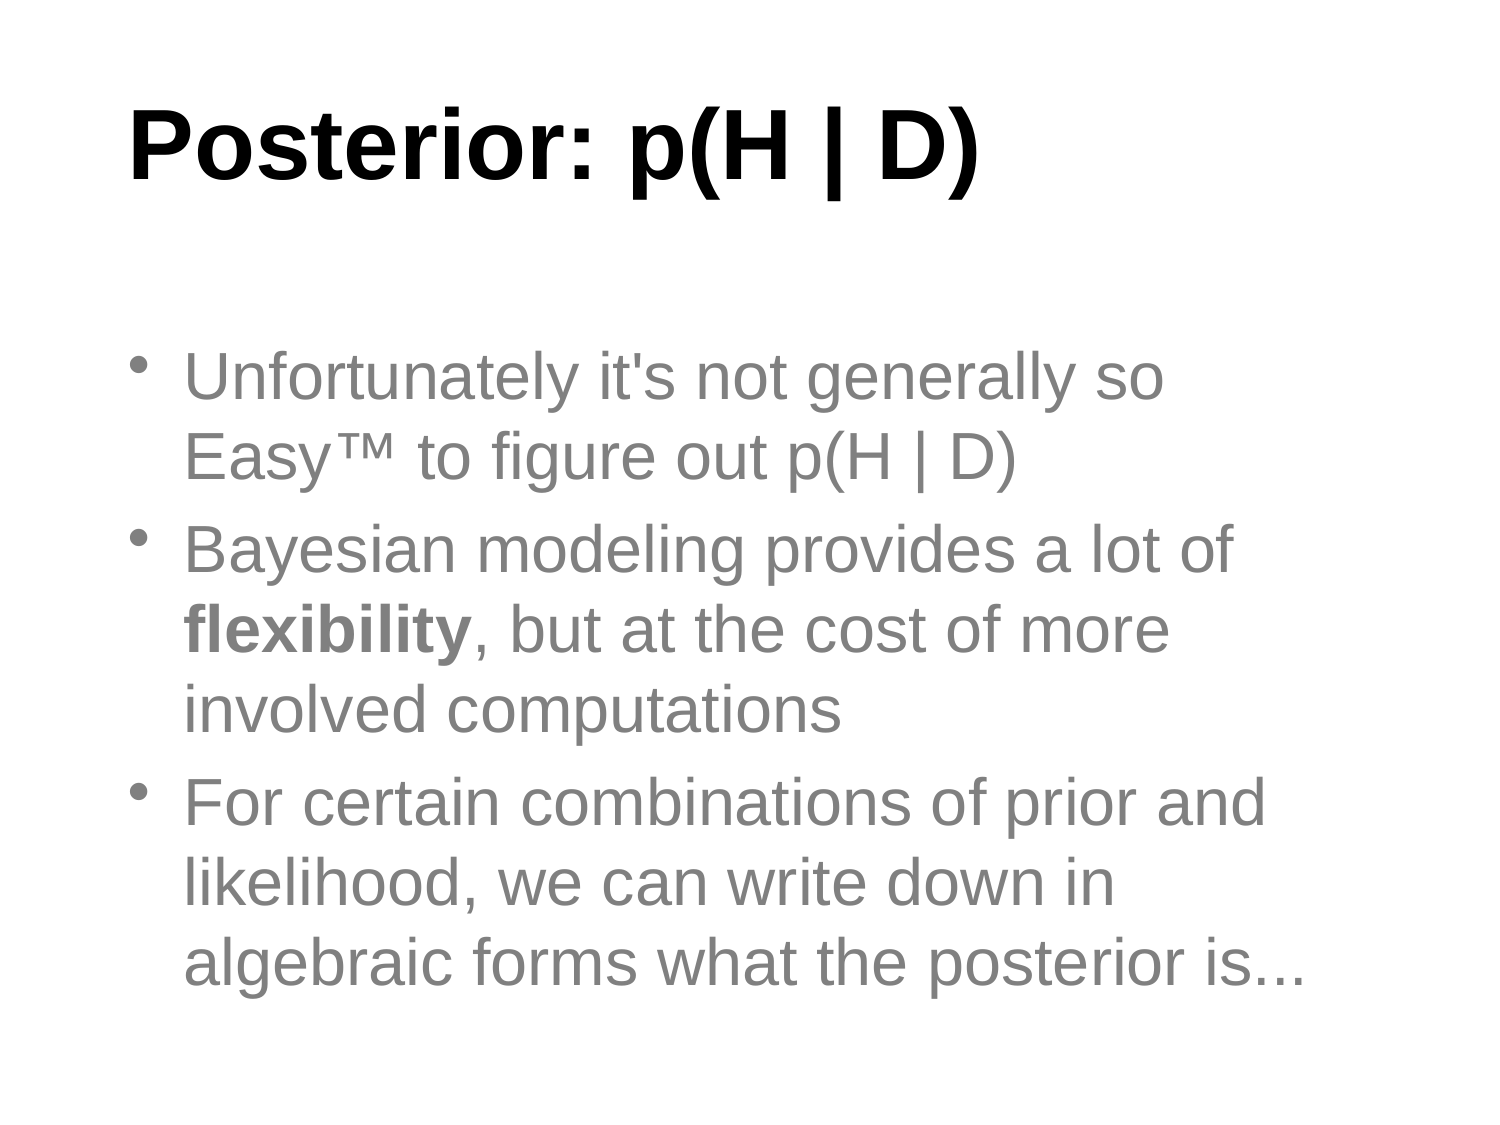

# Posterior: p(H | D)
Unfortunately it's not generally so Easy™ to figure out p(H | D)
Bayesian modeling provides a lot of flexibility, but at the cost of more involved computations
For certain combinations of prior and likelihood, we can write down in algebraic forms what the posterior is...
24